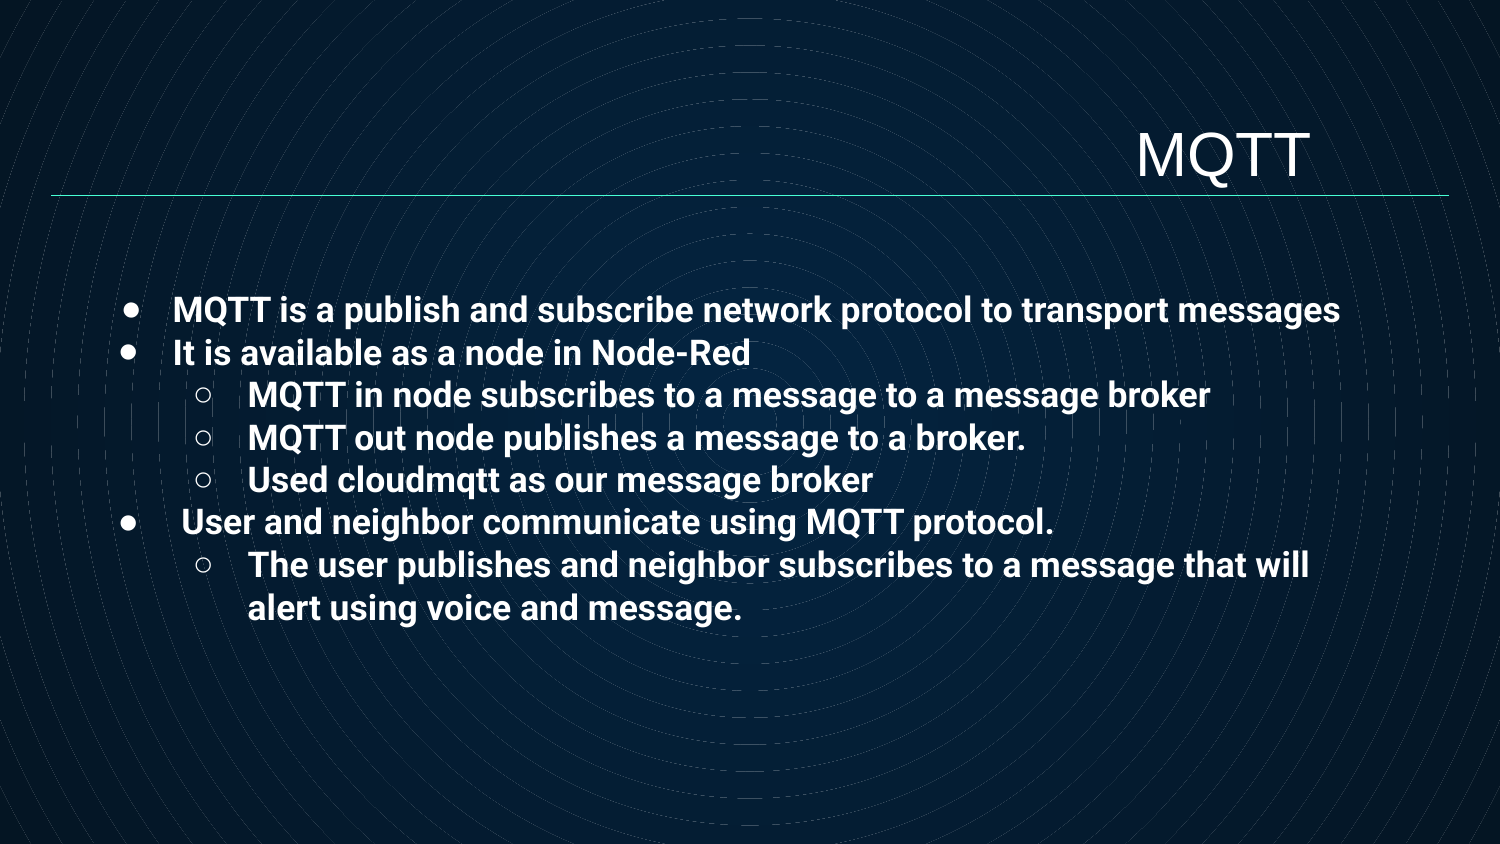

MQTT

MQTT is a publish and subscribe network protocol to transport messages
It is available as a node in Node-Red
MQTT in node subscribes to a message to a message broker
MQTT out node publishes a message to a broker.
Used cloudmqtt as our message broker
 User and neighbor communicate using MQTT protocol.
The user publishes and neighbor subscribes to a message that will alert using voice and message.